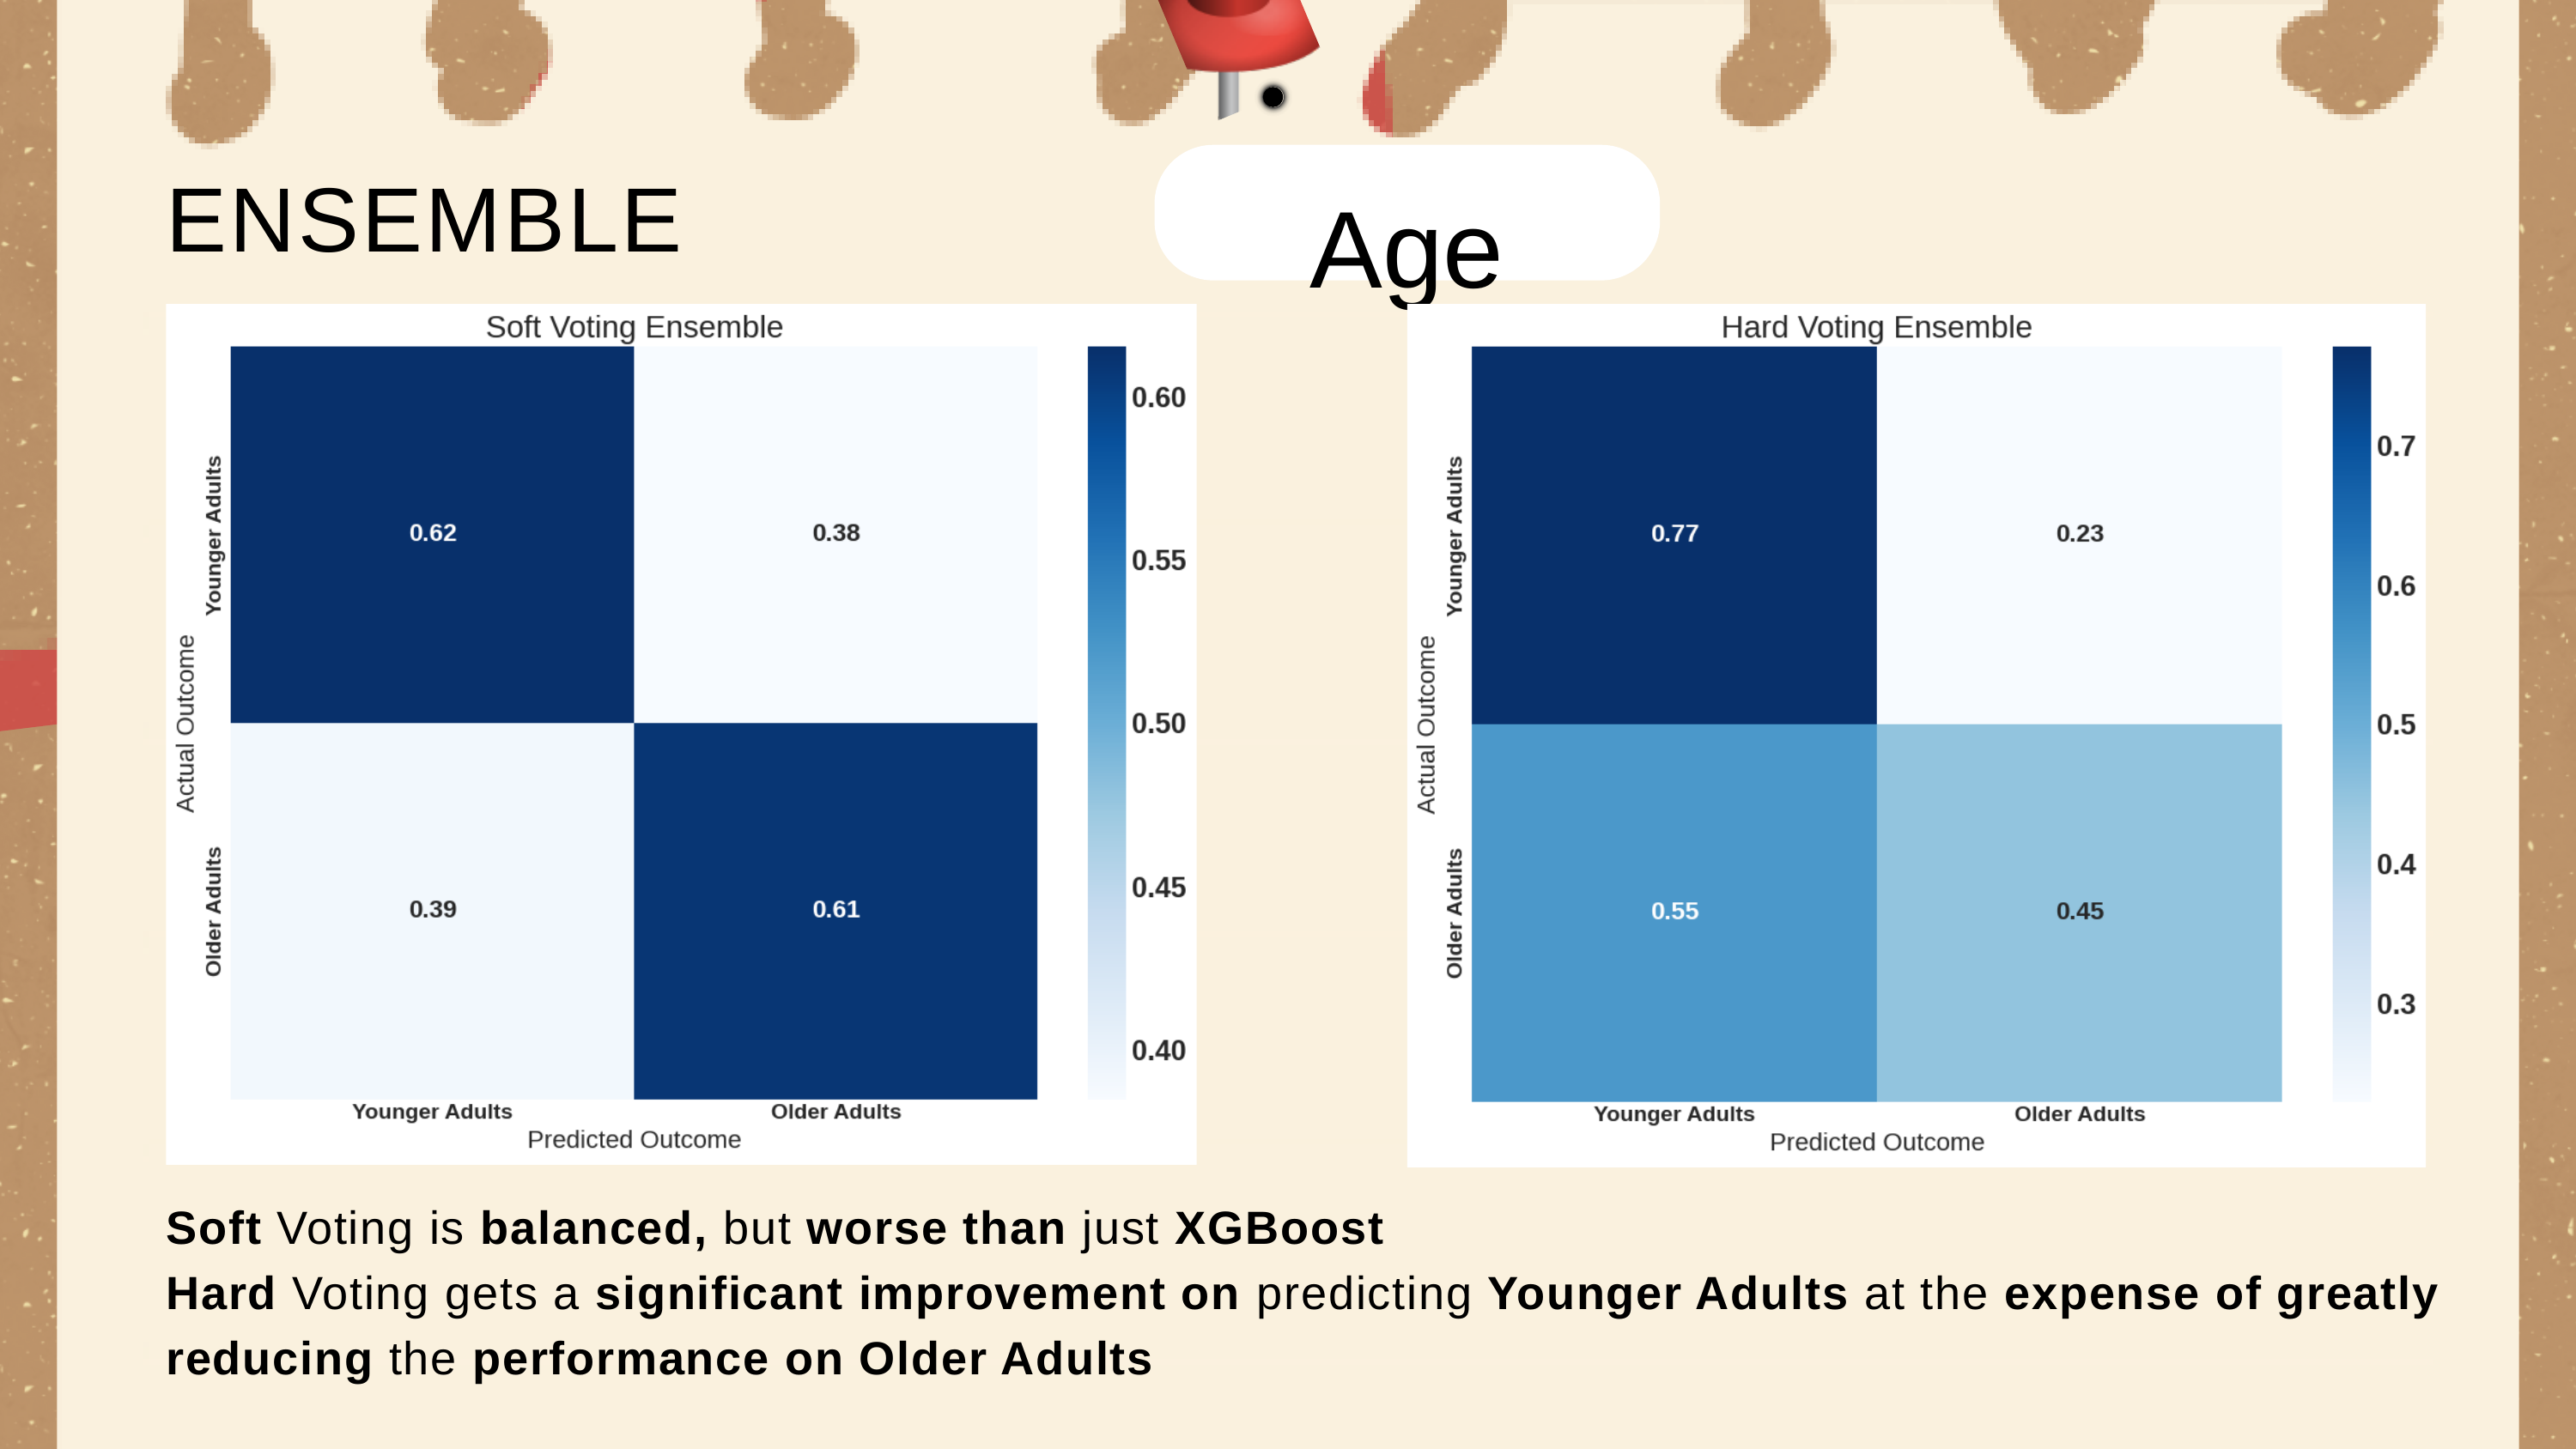

ENSEMBLE

Age

Soft Voting is balanced, but worse than just XGBoost
Hard Voting gets a significant improvement on predicting Younger Adults at the expense of greatly reducing the performance on Older Adults